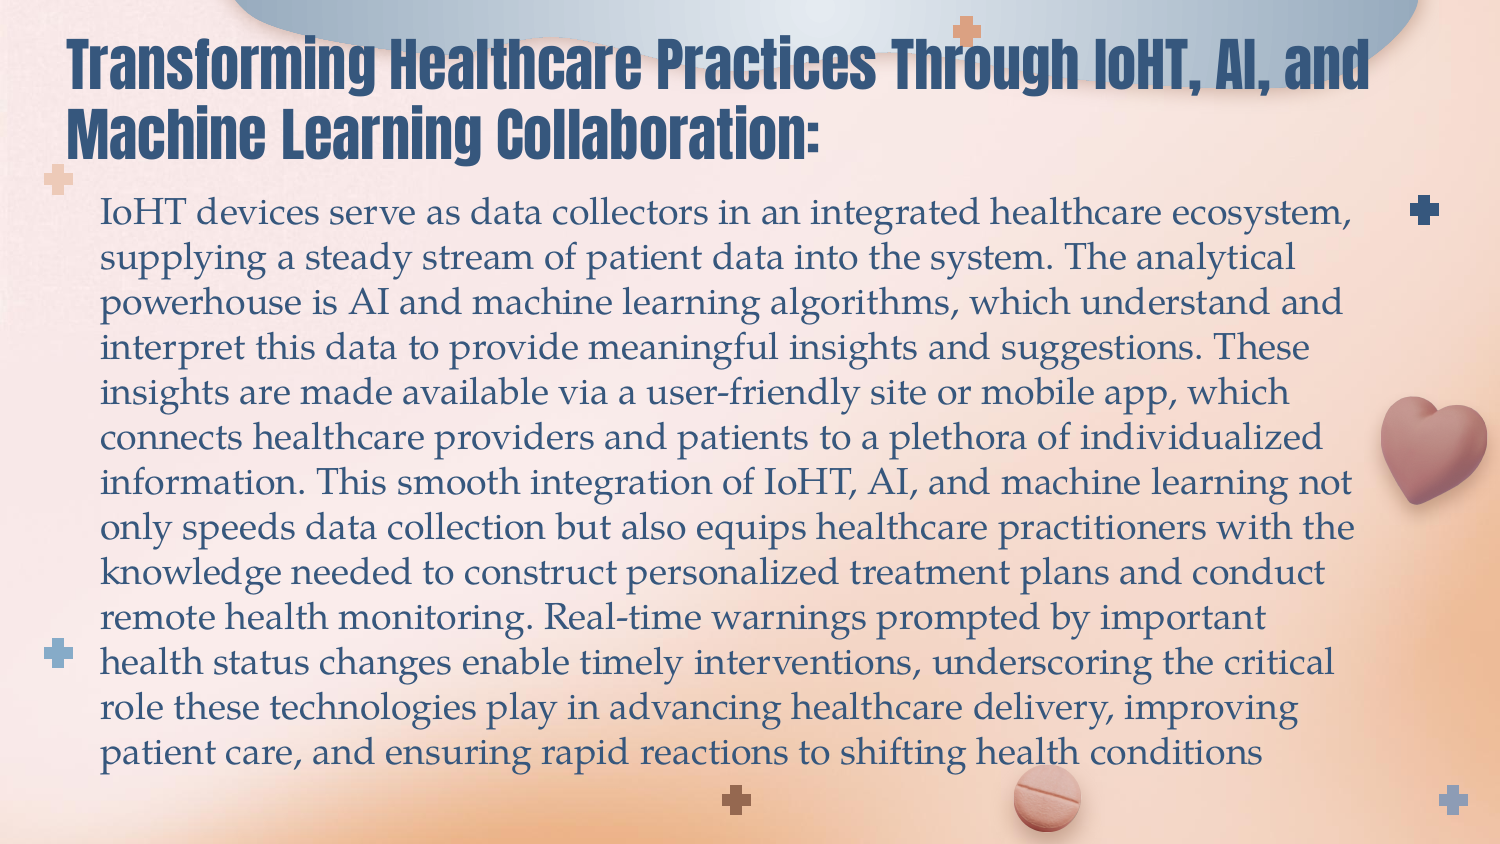

Transforming Healthcare Practices Through IoHT, AI, and Machine Learning Collaboration:
IoHT devices serve as data collectors in an integrated healthcare ecosystem, supplying a steady stream of patient data into the system. The analytical powerhouse is AI and machine learning algorithms, which understand and interpret this data to provide meaningful insights and suggestions. These insights are made available via a user-friendly site or mobile app, which connects healthcare providers and patients to a plethora of individualized information. This smooth integration of IoHT, AI, and machine learning not only speeds data collection but also equips healthcare practitioners with the knowledge needed to construct personalized treatment plans and conduct remote health monitoring. Real-time warnings prompted by important health status changes enable timely interventions, underscoring the critical role these technologies play in advancing healthcare delivery, improving patient care, and ensuring rapid reactions to shifting health conditions